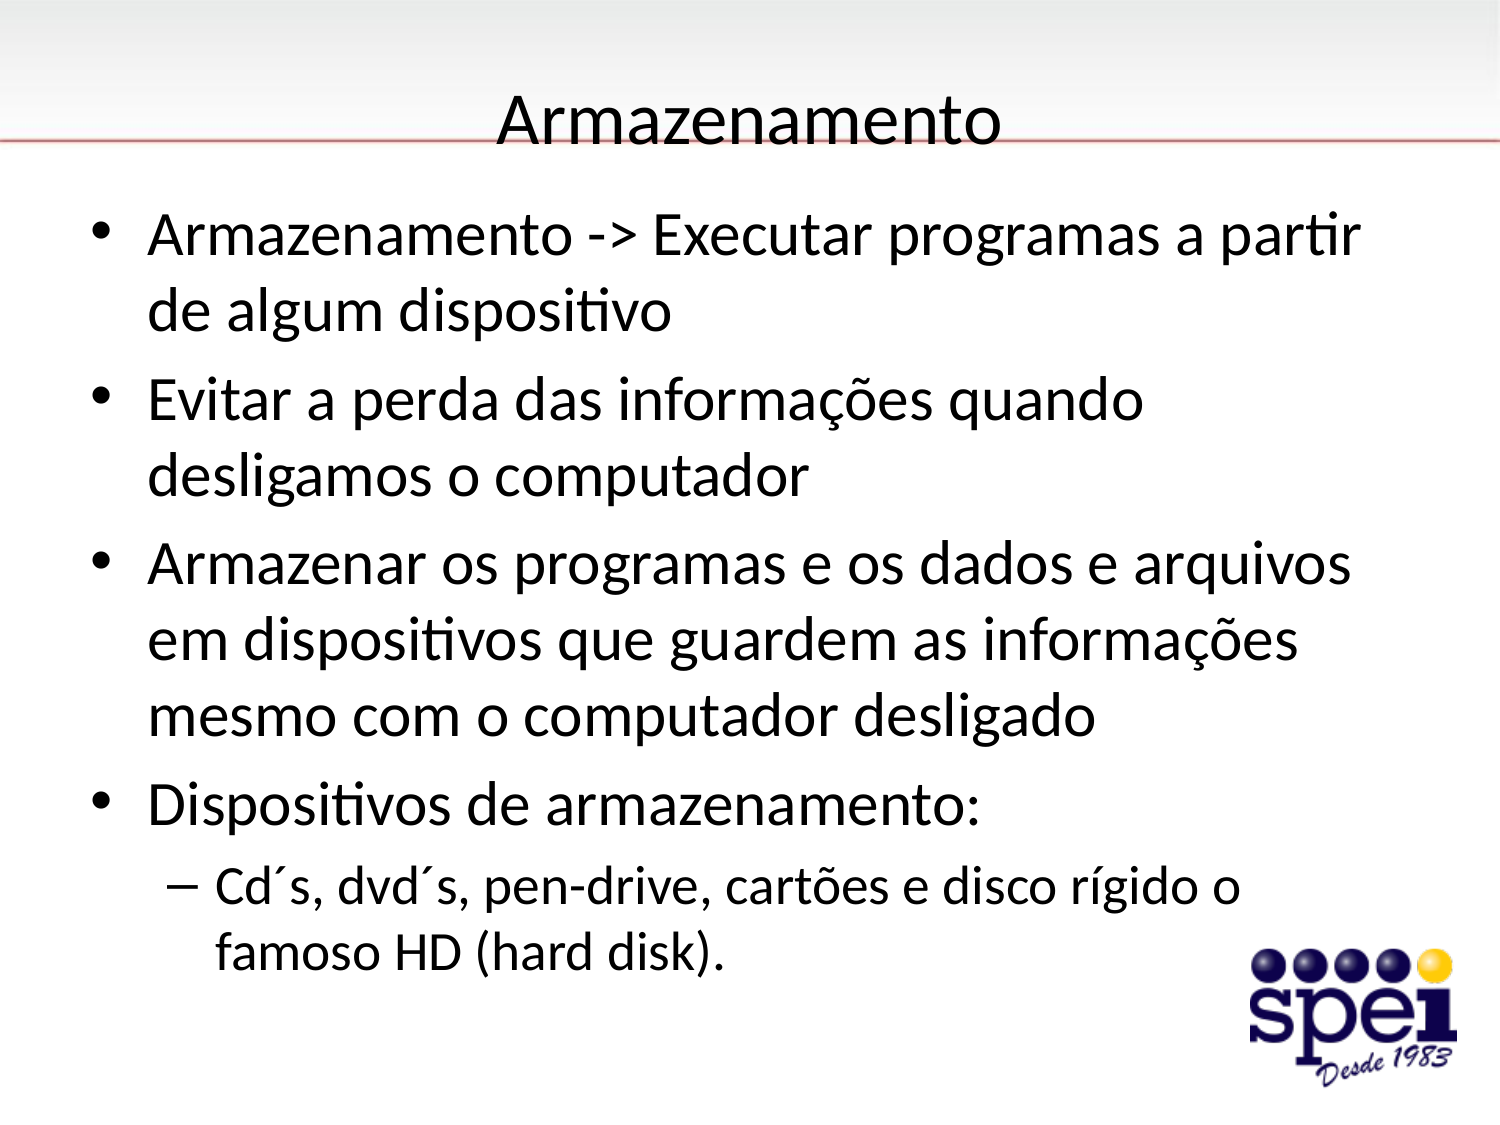

# Armazenamento
Armazenamento -> Executar programas a partir de algum dispositivo
Evitar a perda das informações quando desligamos o computador
Armazenar os programas e os dados e arquivos em dispositivos que guardem as informações mesmo com o computador desligado
Dispositivos de armazenamento:
Cd´s, dvd´s, pen-drive, cartões e disco rígido o famoso HD (hard disk).